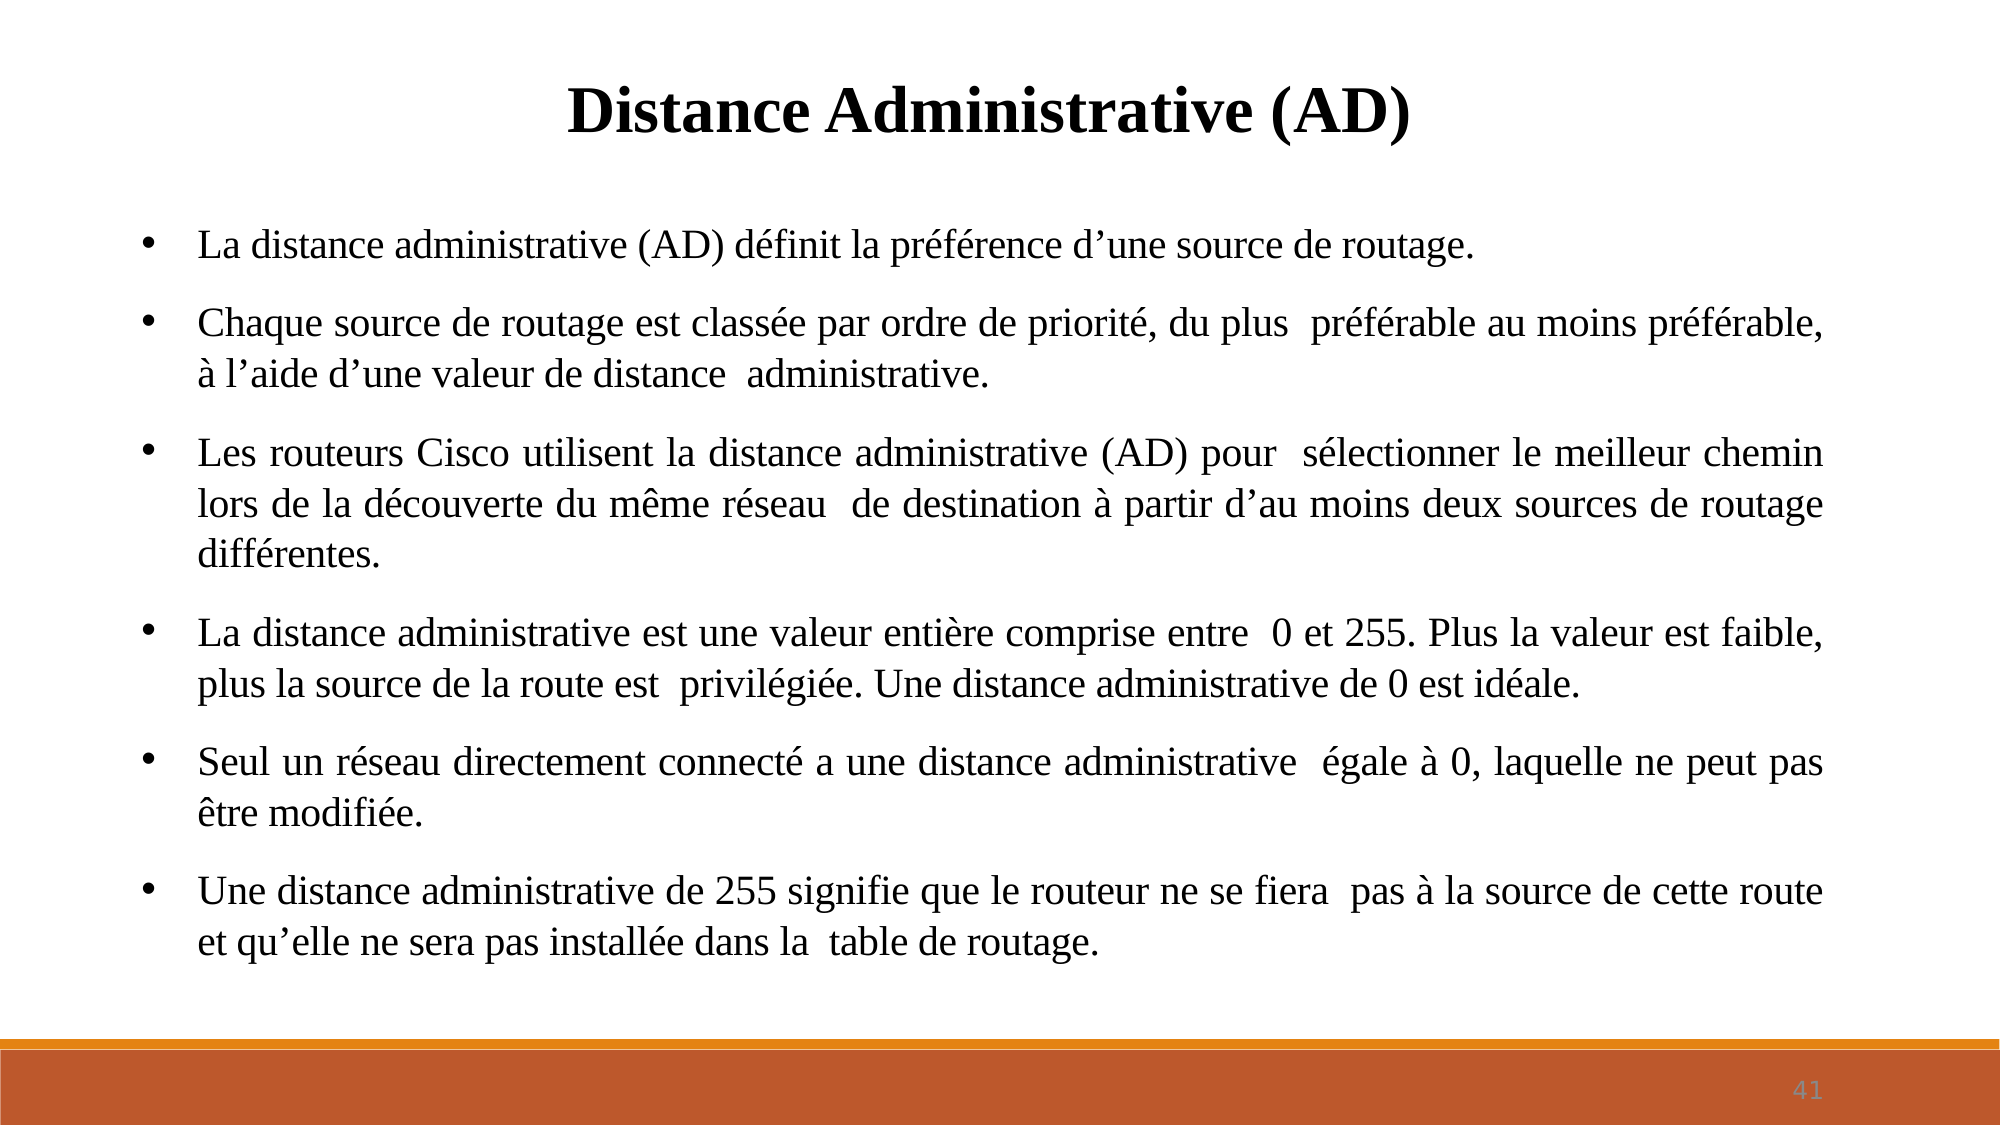

Distance Administrative (AD)
La distance administrative (AD) définit la préférence d’une source de routage.
Chaque source de routage est classée par ordre de priorité, du plus  préférable au moins préférable, à l’aide d’une valeur de distance  administrative.
Les routeurs Cisco utilisent la distance administrative (AD) pour  sélectionner le meilleur chemin lors de la découverte du même réseau  de destination à partir d’au moins deux sources de routage différentes.
La distance administrative est une valeur entière comprise entre  0 et 255. Plus la valeur est faible, plus la source de la route est  privilégiée. Une distance administrative de 0 est idéale.
Seul un réseau directement connecté a une distance administrative  égale à 0, laquelle ne peut pas être modifiée.
Une distance administrative de 255 signifie que le routeur ne se fiera  pas à la source de cette route et qu’elle ne sera pas installée dans la  table de routage.
41